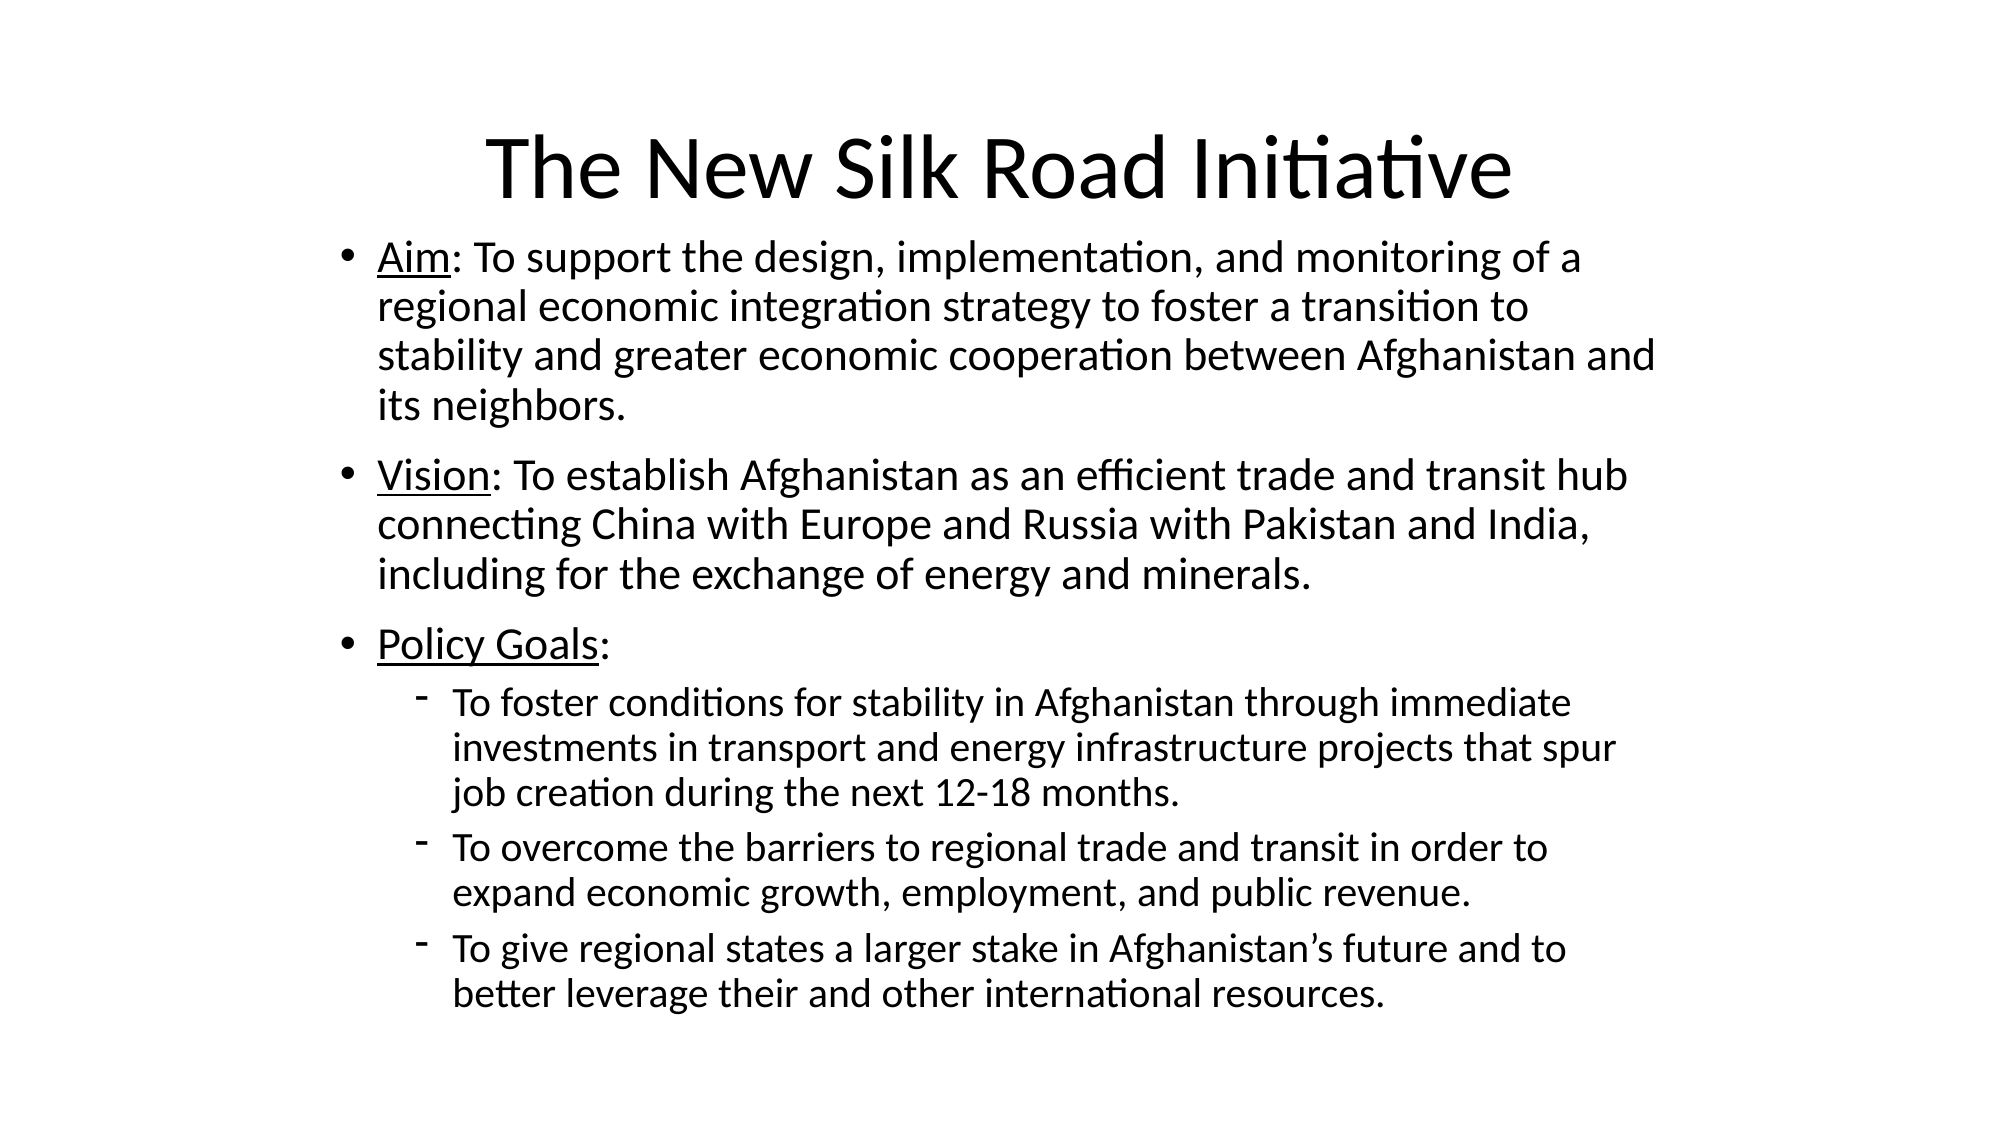

# The New Silk Road Initiative
Aim: To support the design, implementation, and monitoring of a regional economic integration strategy to foster a transition to stability and greater economic cooperation between Afghanistan and its neighbors.
Vision: To establish Afghanistan as an efficient trade and transit hub connecting China with Europe and Russia with Pakistan and India, including for the exchange of energy and minerals.
Policy Goals:
To foster conditions for stability in Afghanistan through immediate investments in transport and energy infrastructure projects that spur job creation during the next 12-18 months.
To overcome the barriers to regional trade and transit in order to expand economic growth, employment, and public revenue.
To give regional states a larger stake in Afghanistan’s future and to better leverage their and other international resources.